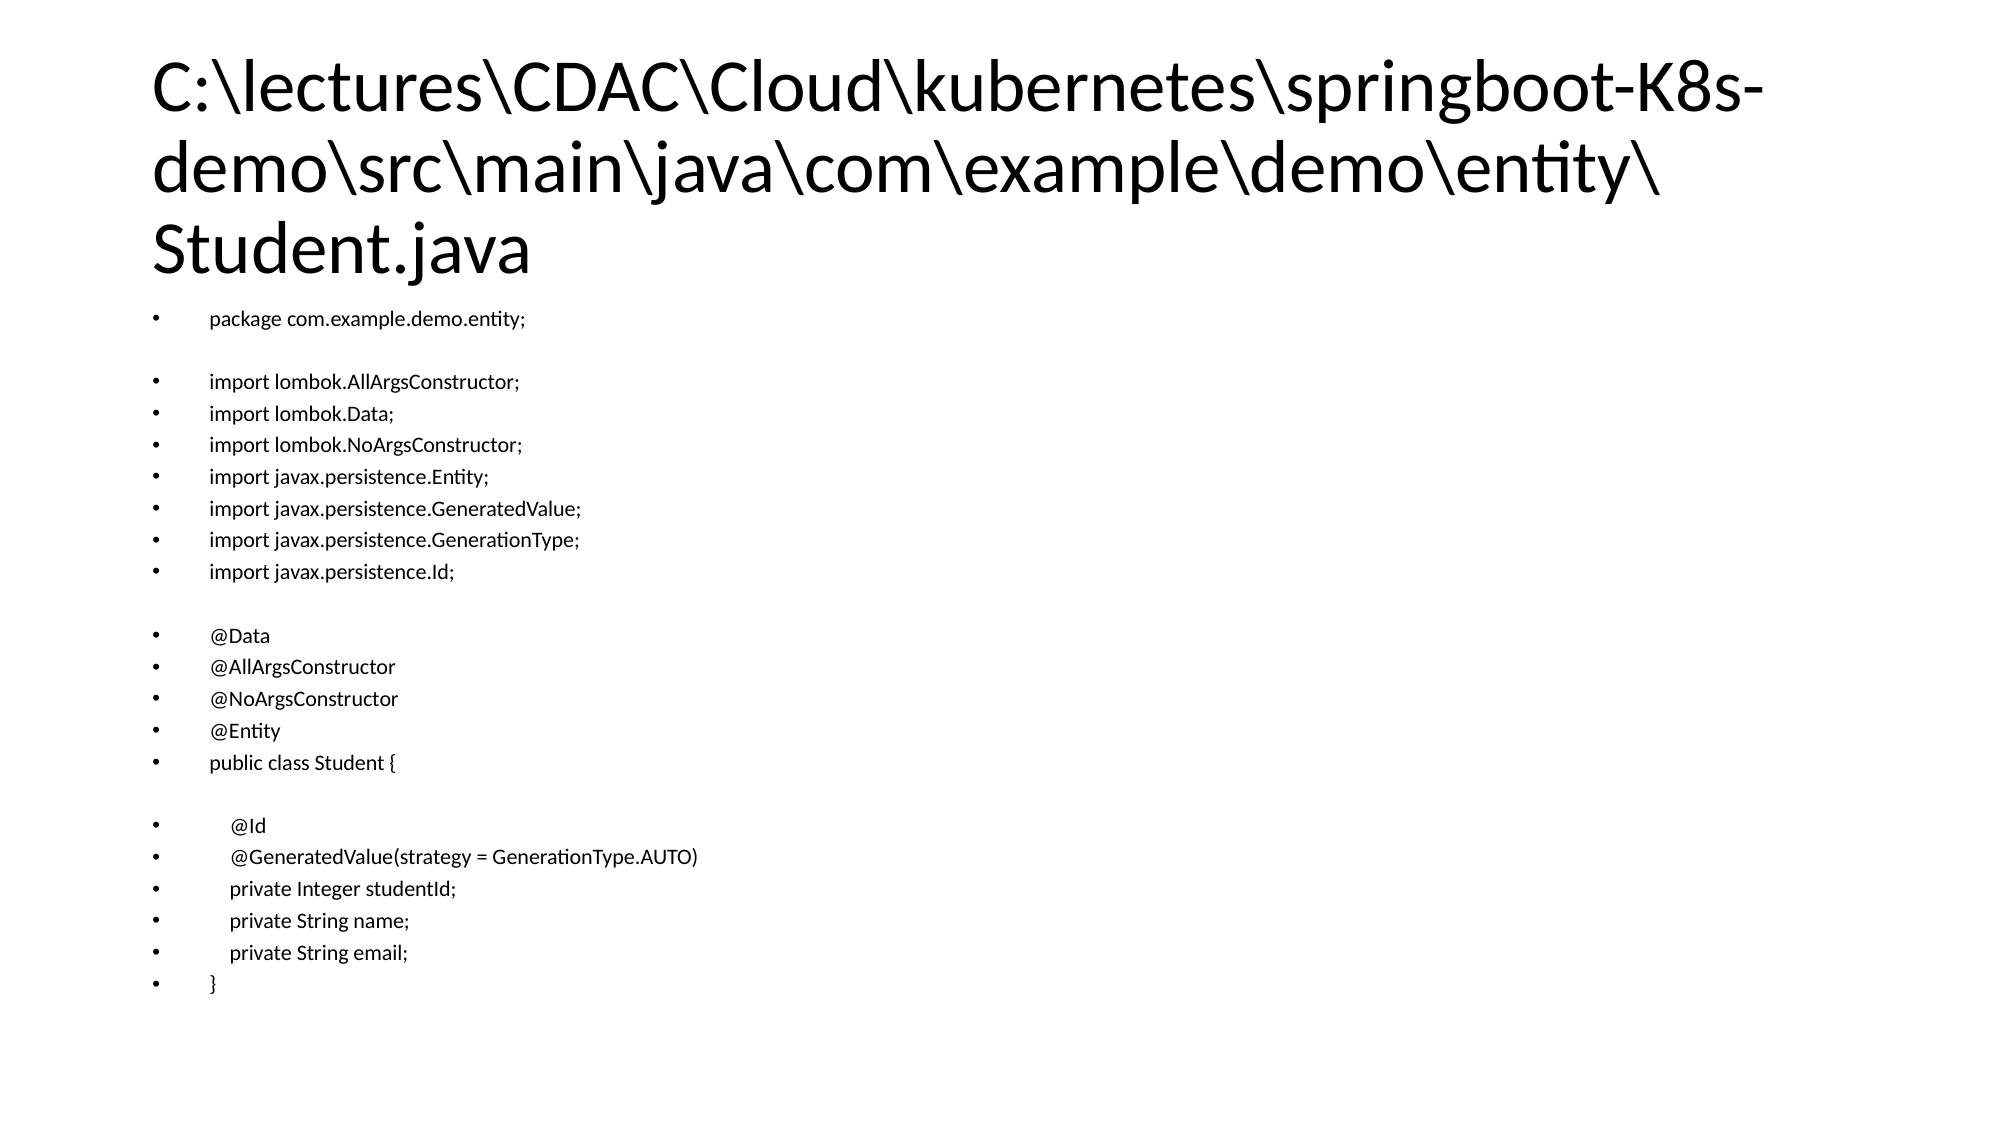

# C:\lectures\CDAC\Cloud\kubernetes\springboot-K8s-demo\src\main\java\com\example\demo\entity\Student.java
package com.example.demo.entity;

import lombok.AllArgsConstructor;
import lombok.Data;
import lombok.NoArgsConstructor;
import javax.persistence.Entity;
import javax.persistence.GeneratedValue;
import javax.persistence.GenerationType;
import javax.persistence.Id;

@Data
@AllArgsConstructor
@NoArgsConstructor
@Entity
public class Student {

    @Id
    @GeneratedValue(strategy = GenerationType.AUTO)
    private Integer studentId;
    private String name;
    private String email;
}